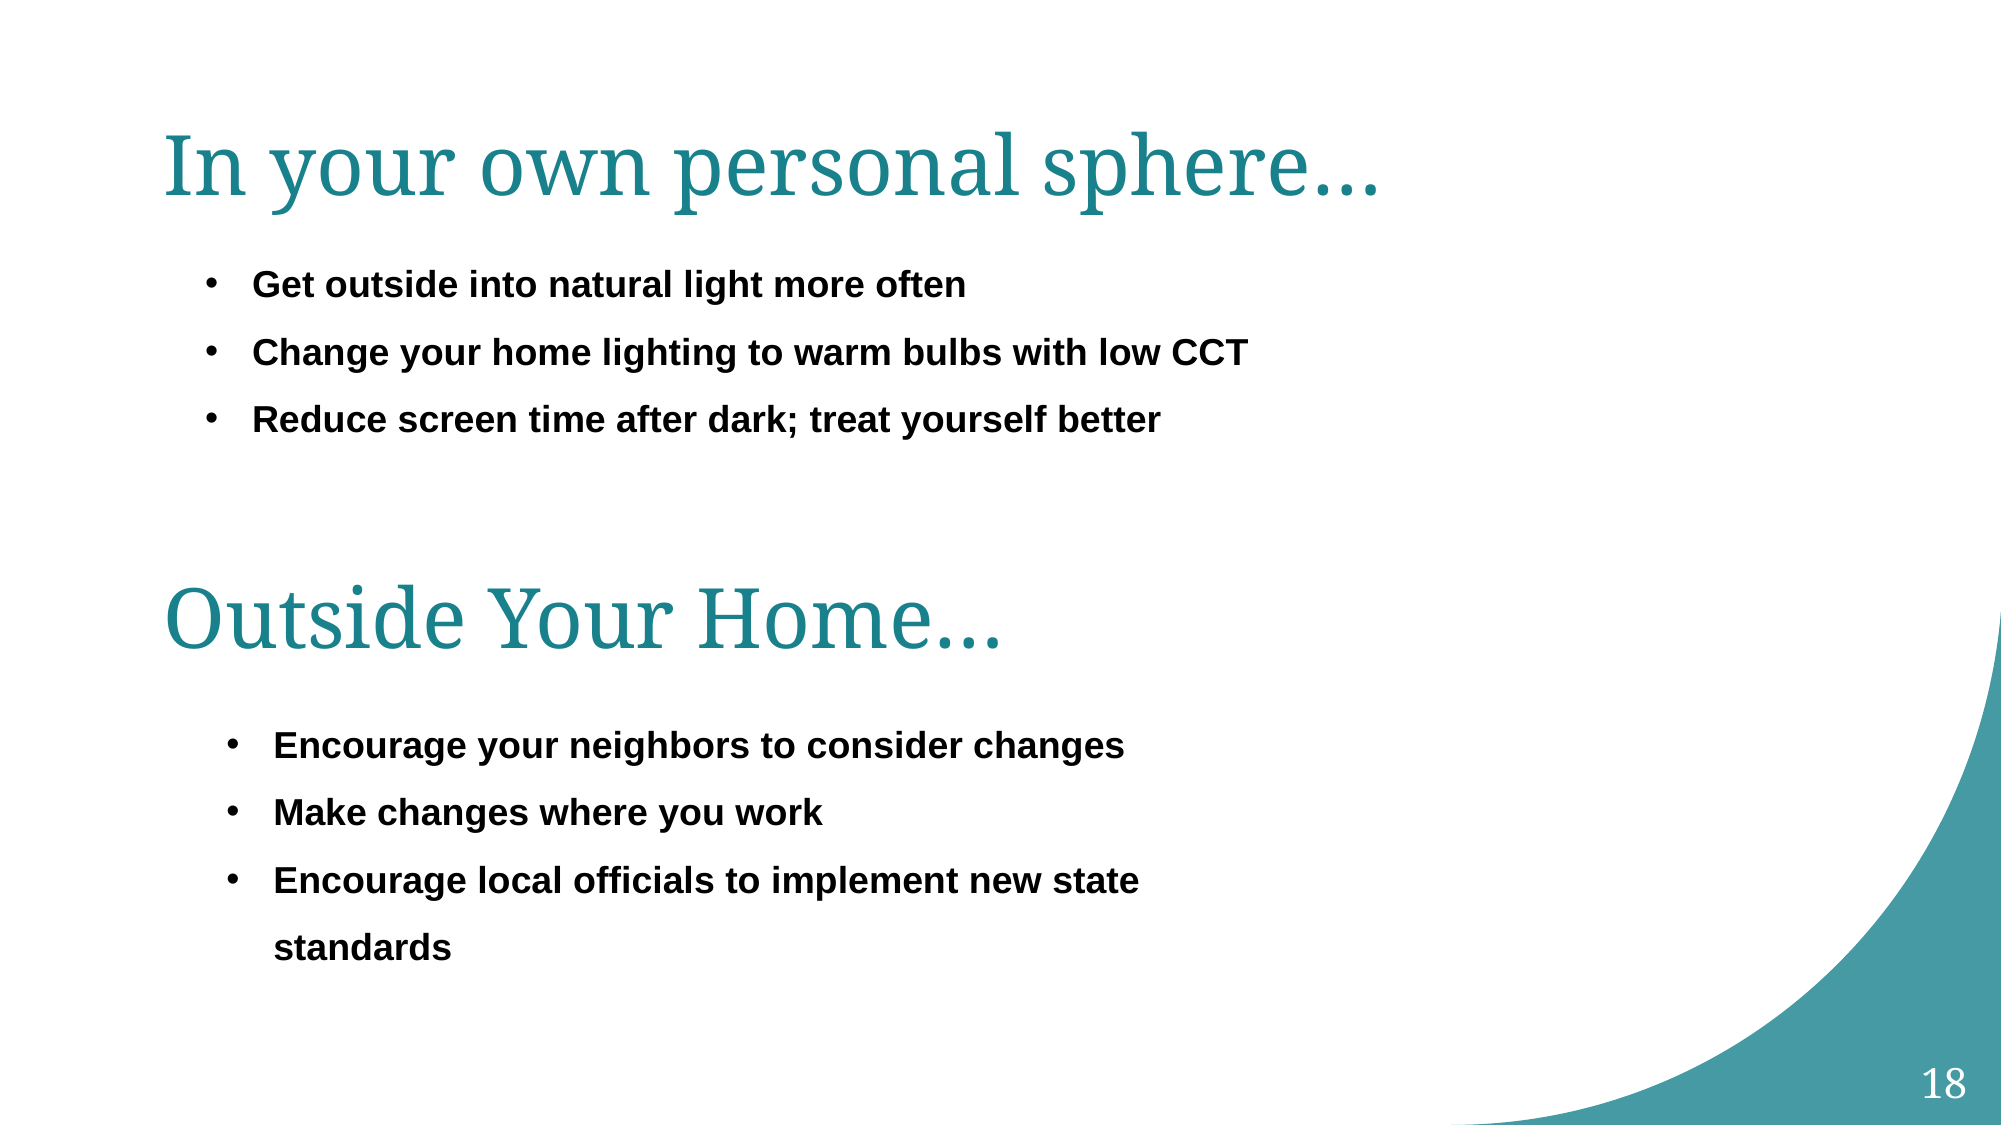

# In your own personal sphere…
Get outside into natural light more often
Change your home lighting to warm bulbs with low CCT
Reduce screen time after dark; treat yourself better
Outside Your Home…
Encourage your neighbors to consider changes
Make changes where you work
Encourage local officials to implement new state standards
18